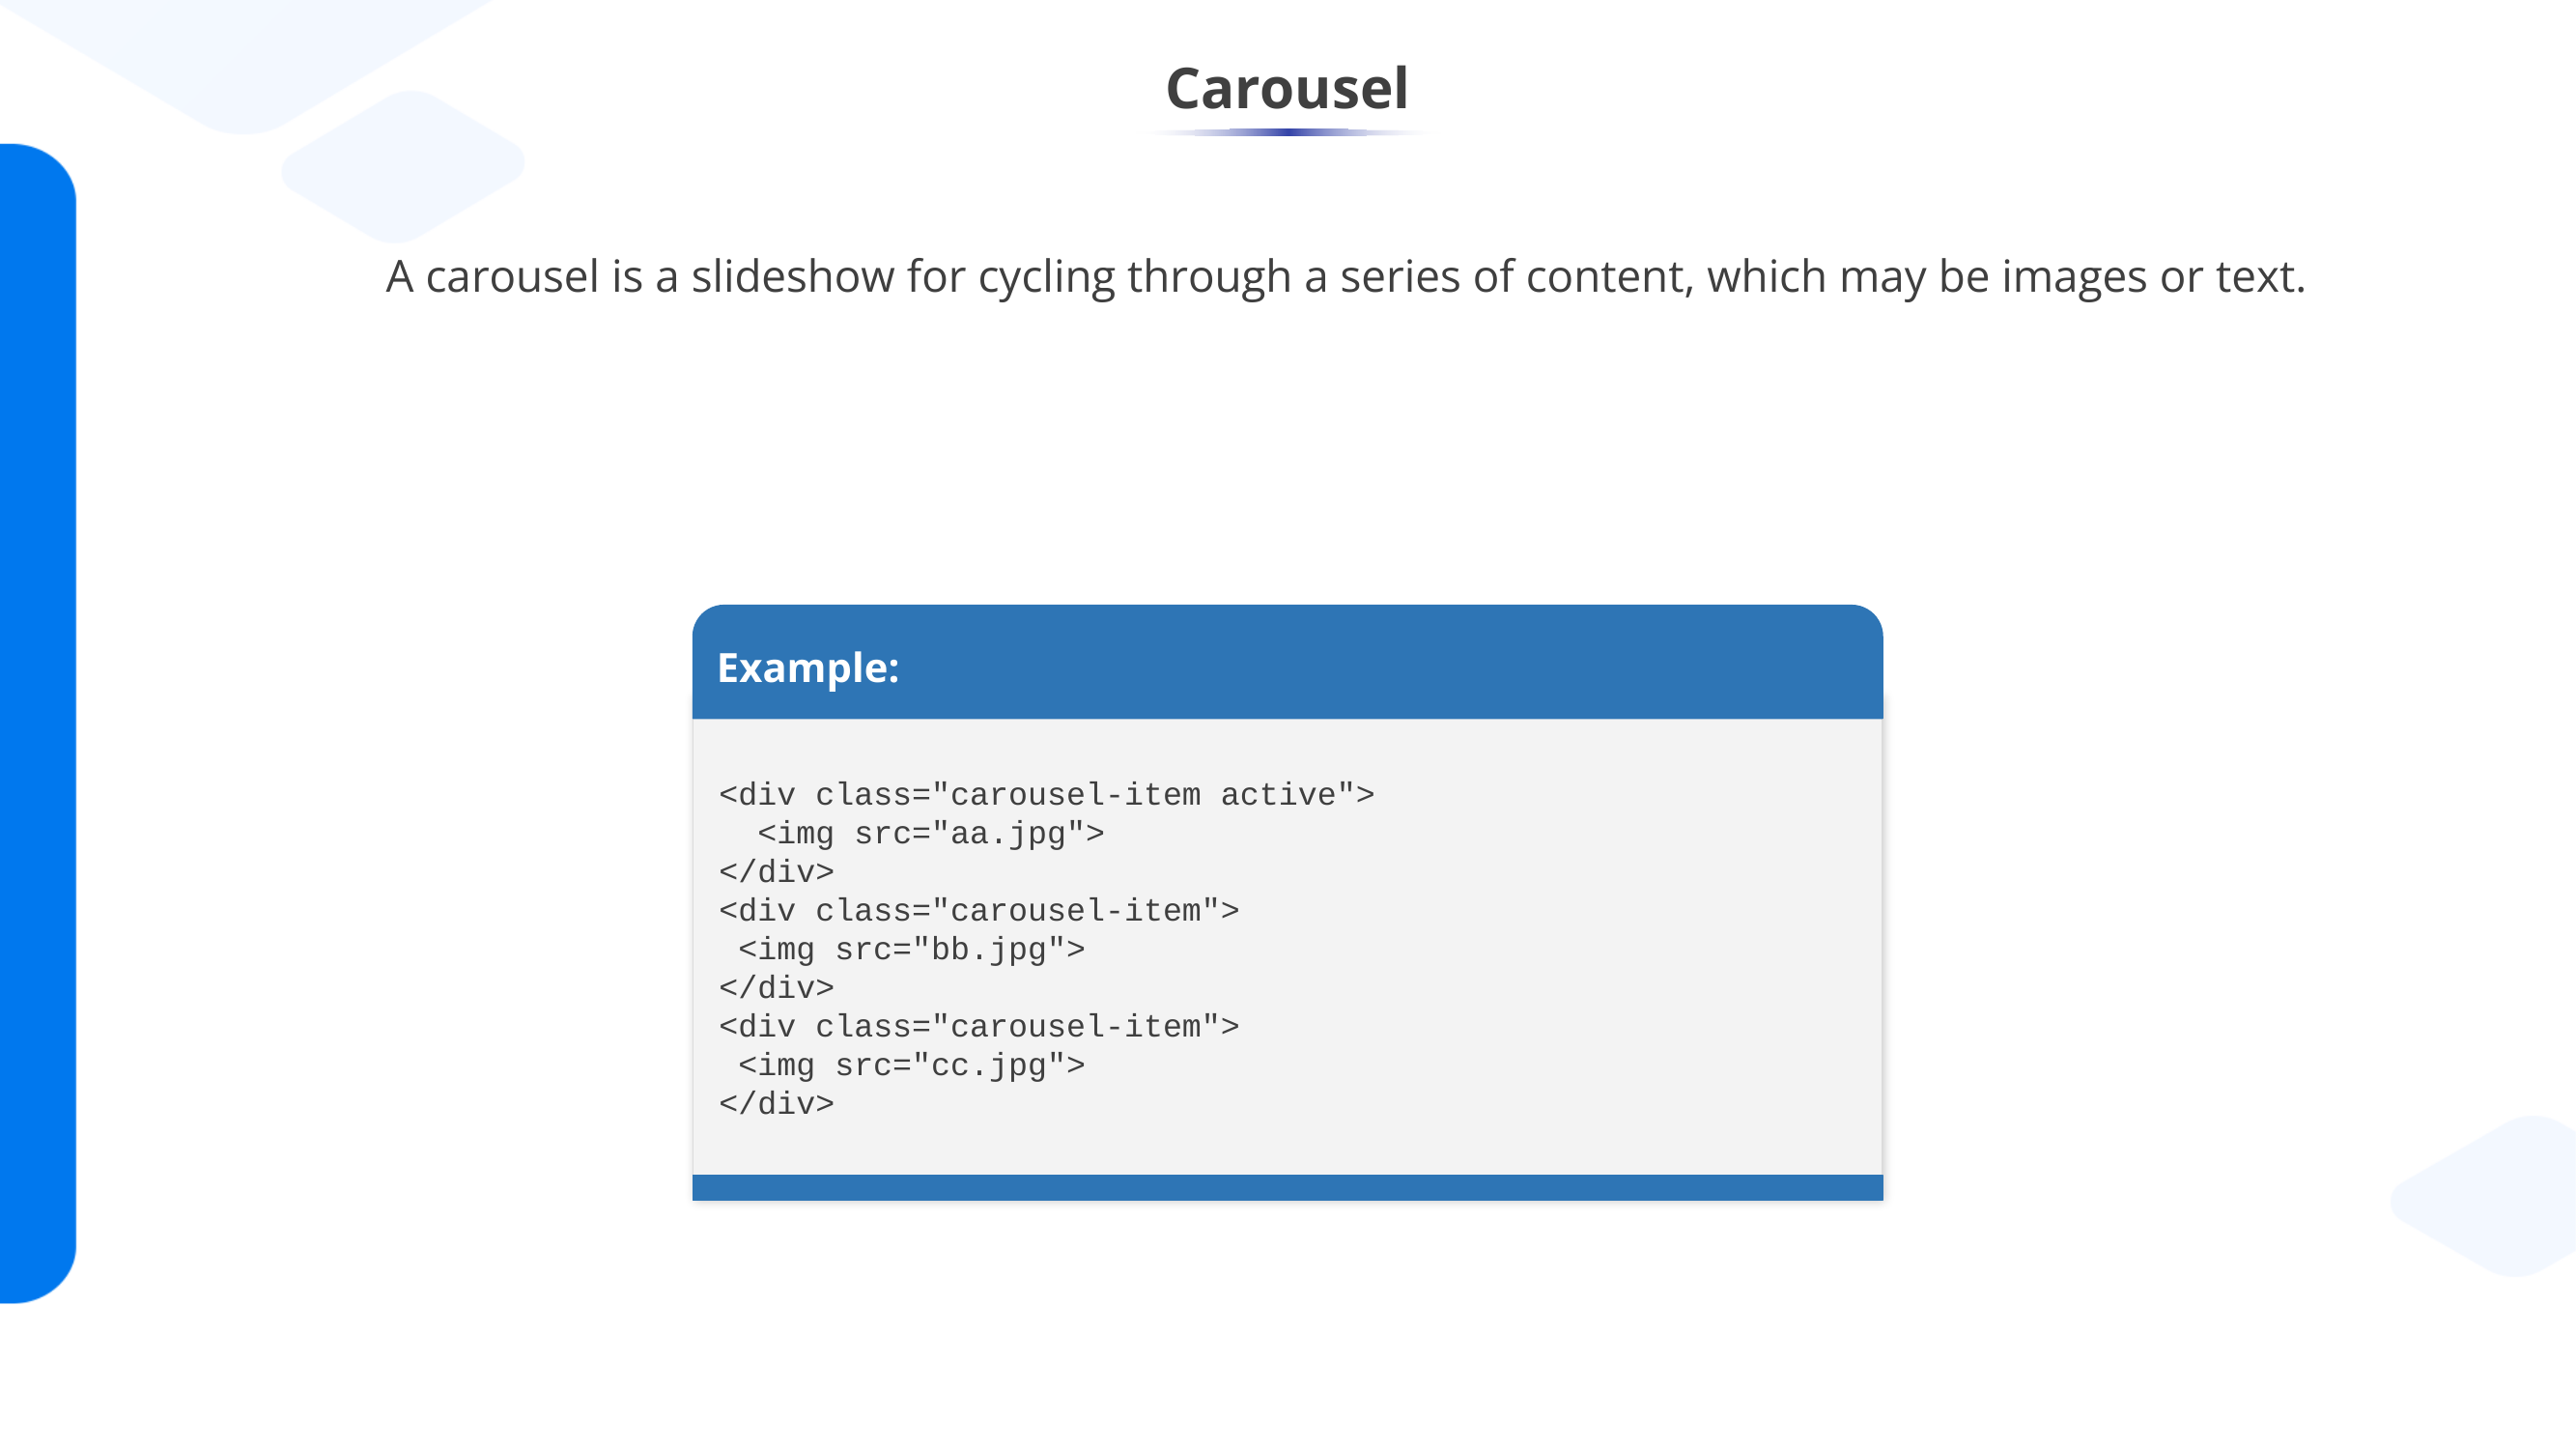

# Carousel

A carousel is a slideshow for cycling through a series of content, which may be images or text.
Example:
<div class="carousel-item active">
  <img src="aa.jpg">
</div>
<div class="carousel-item">
 <img src="bb.jpg">
</div>
<div class="carousel-item">
 <img src="cc.jpg">
</div>